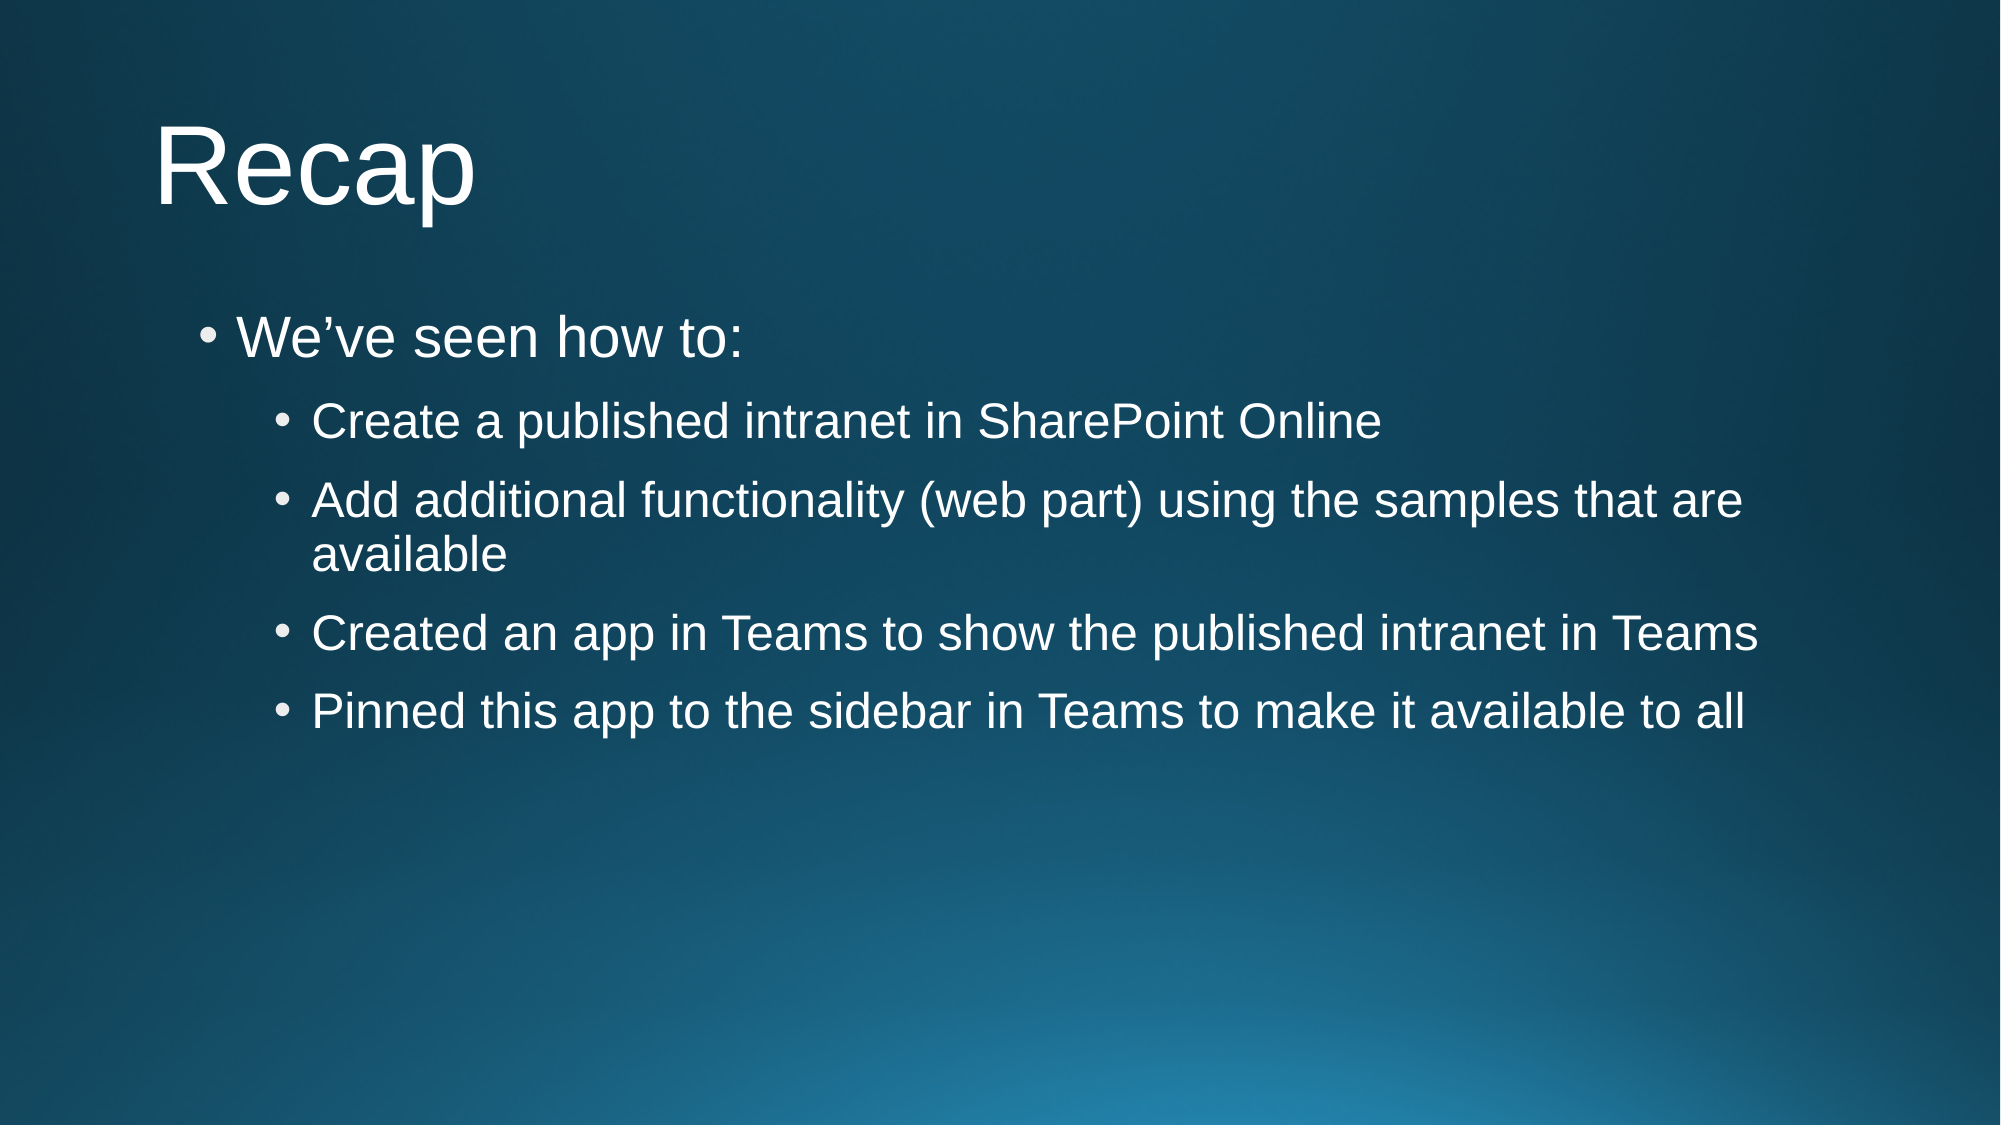

# Recap
We’ve seen how to:
Create a published intranet in SharePoint Online
Add additional functionality (web part) using the samples that are available
Created an app in Teams to show the published intranet in Teams
Pinned this app to the sidebar in Teams to make it available to all